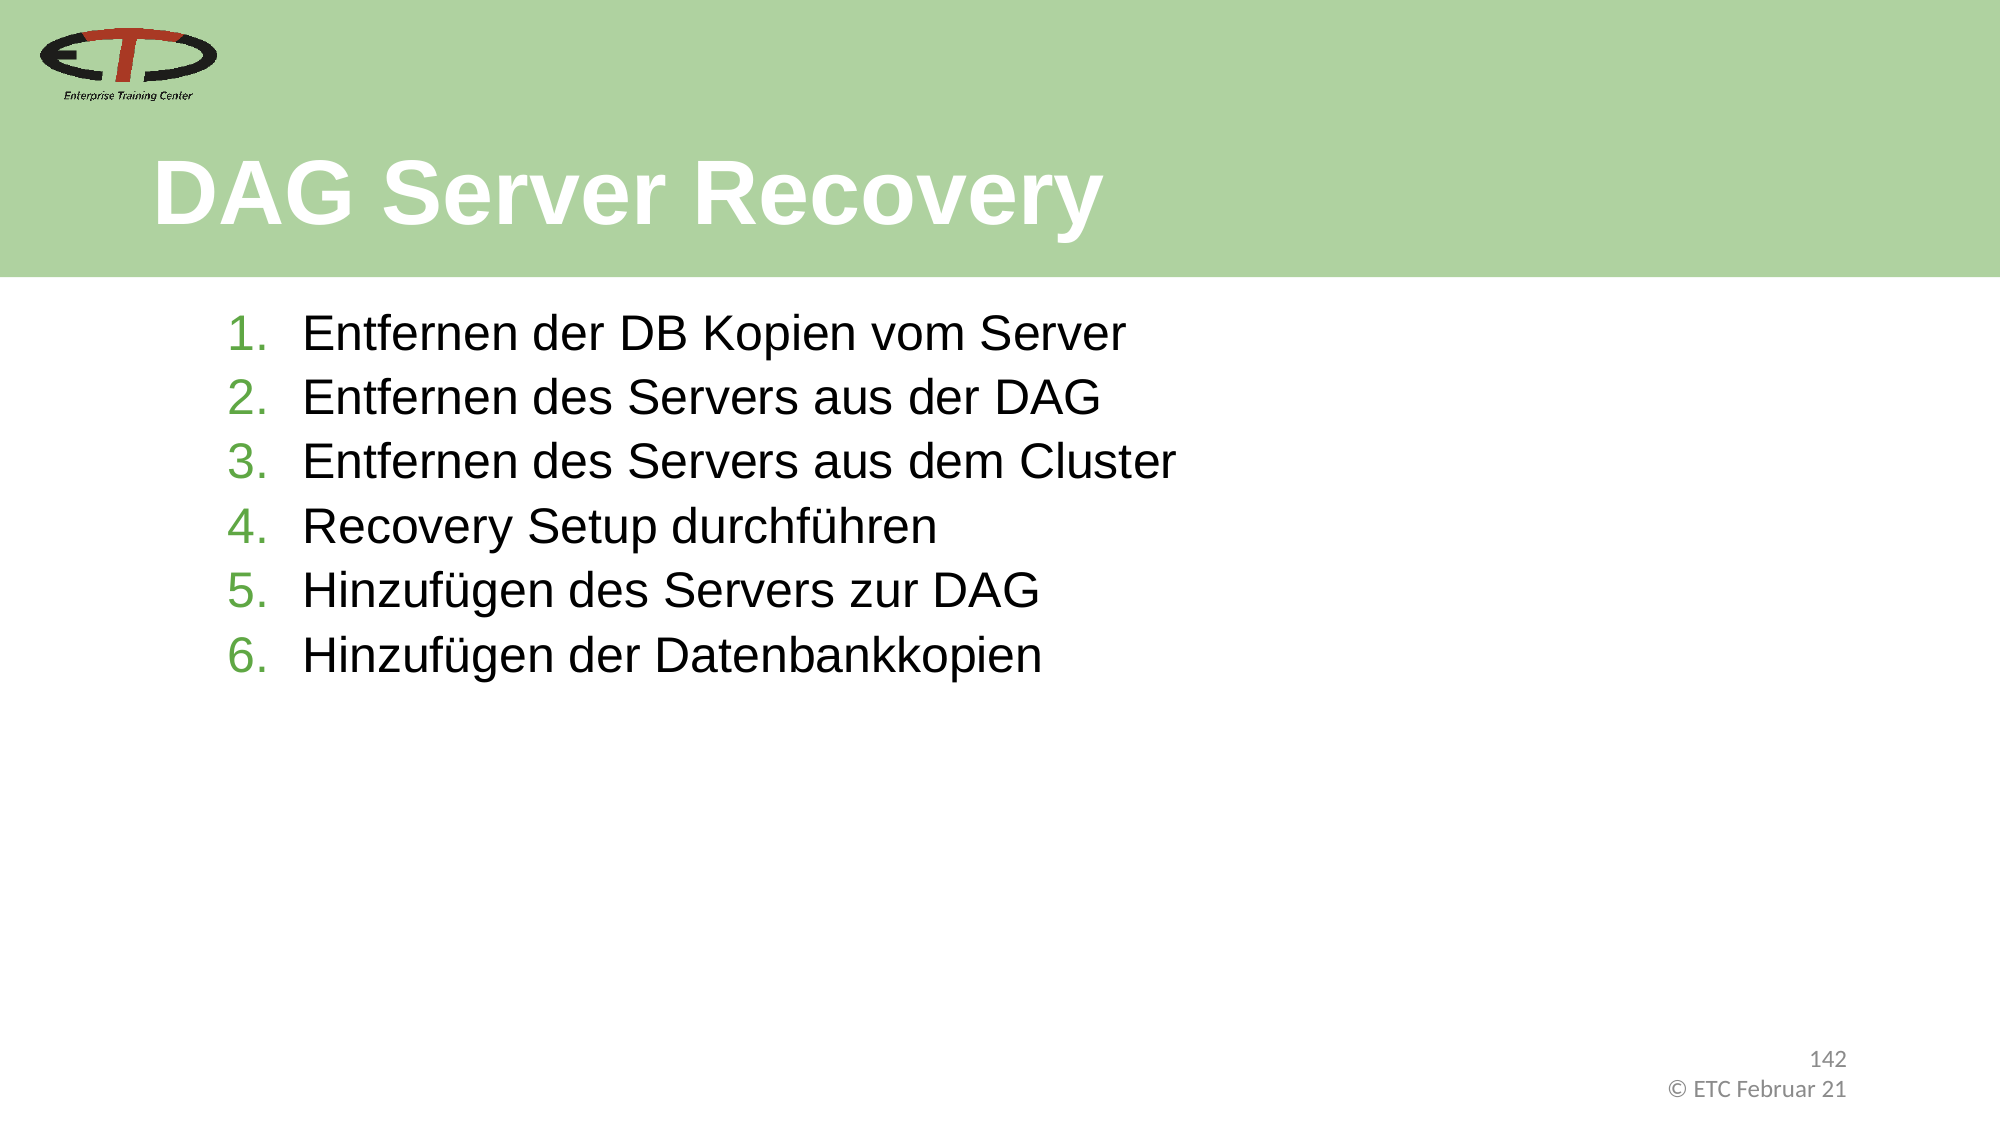

# DAG Server Recovery
Entfernen der DB Kopien vom Server
Entfernen des Servers aus der DAG
Entfernen des Servers aus dem Cluster
Recovery Setup durchführen
Hinzufügen des Servers zur DAG
Hinzufügen der Datenbankkopien
142
 © ETC Februar 21